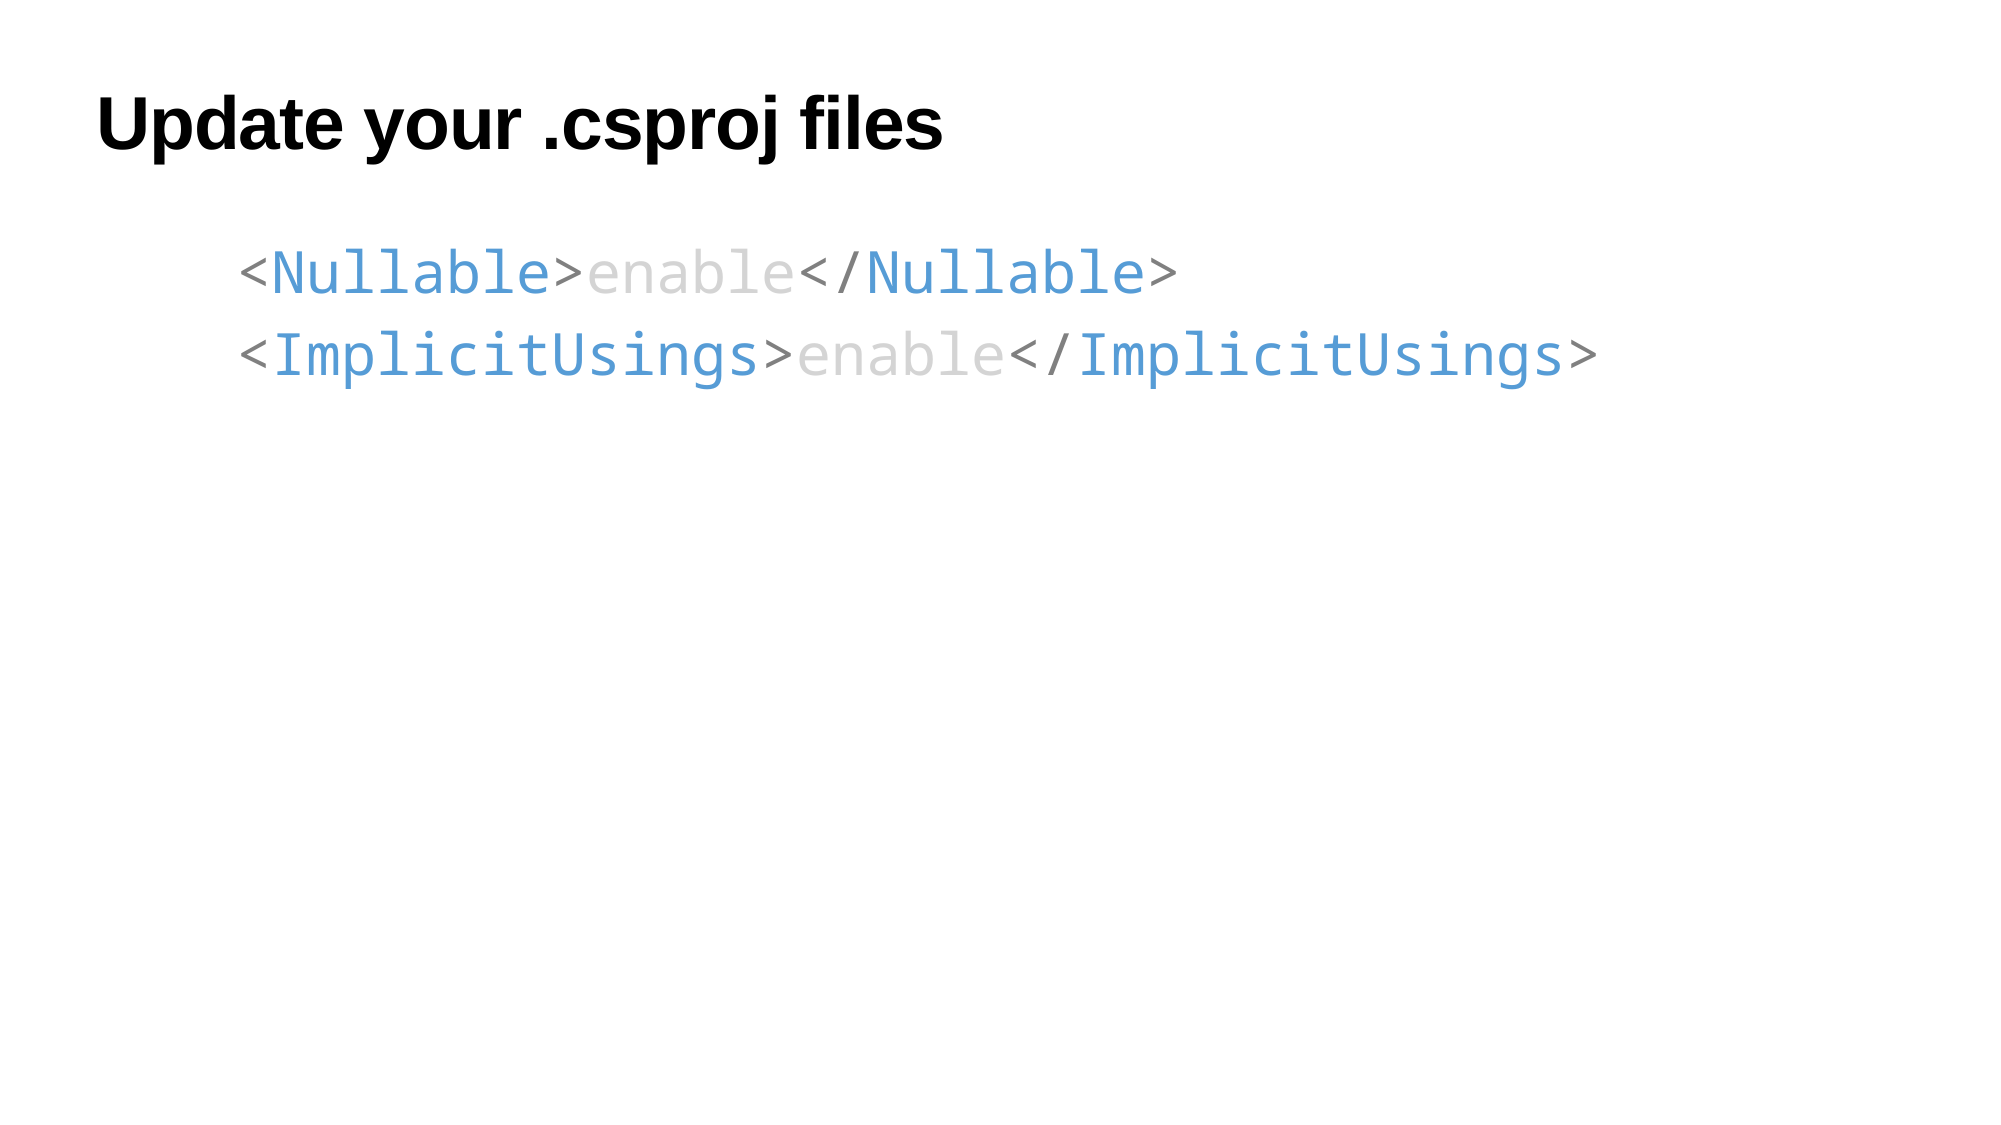

# Update your .csproj files
    <Nullable>enable</Nullable>
    <ImplicitUsings>enable</ImplicitUsings>